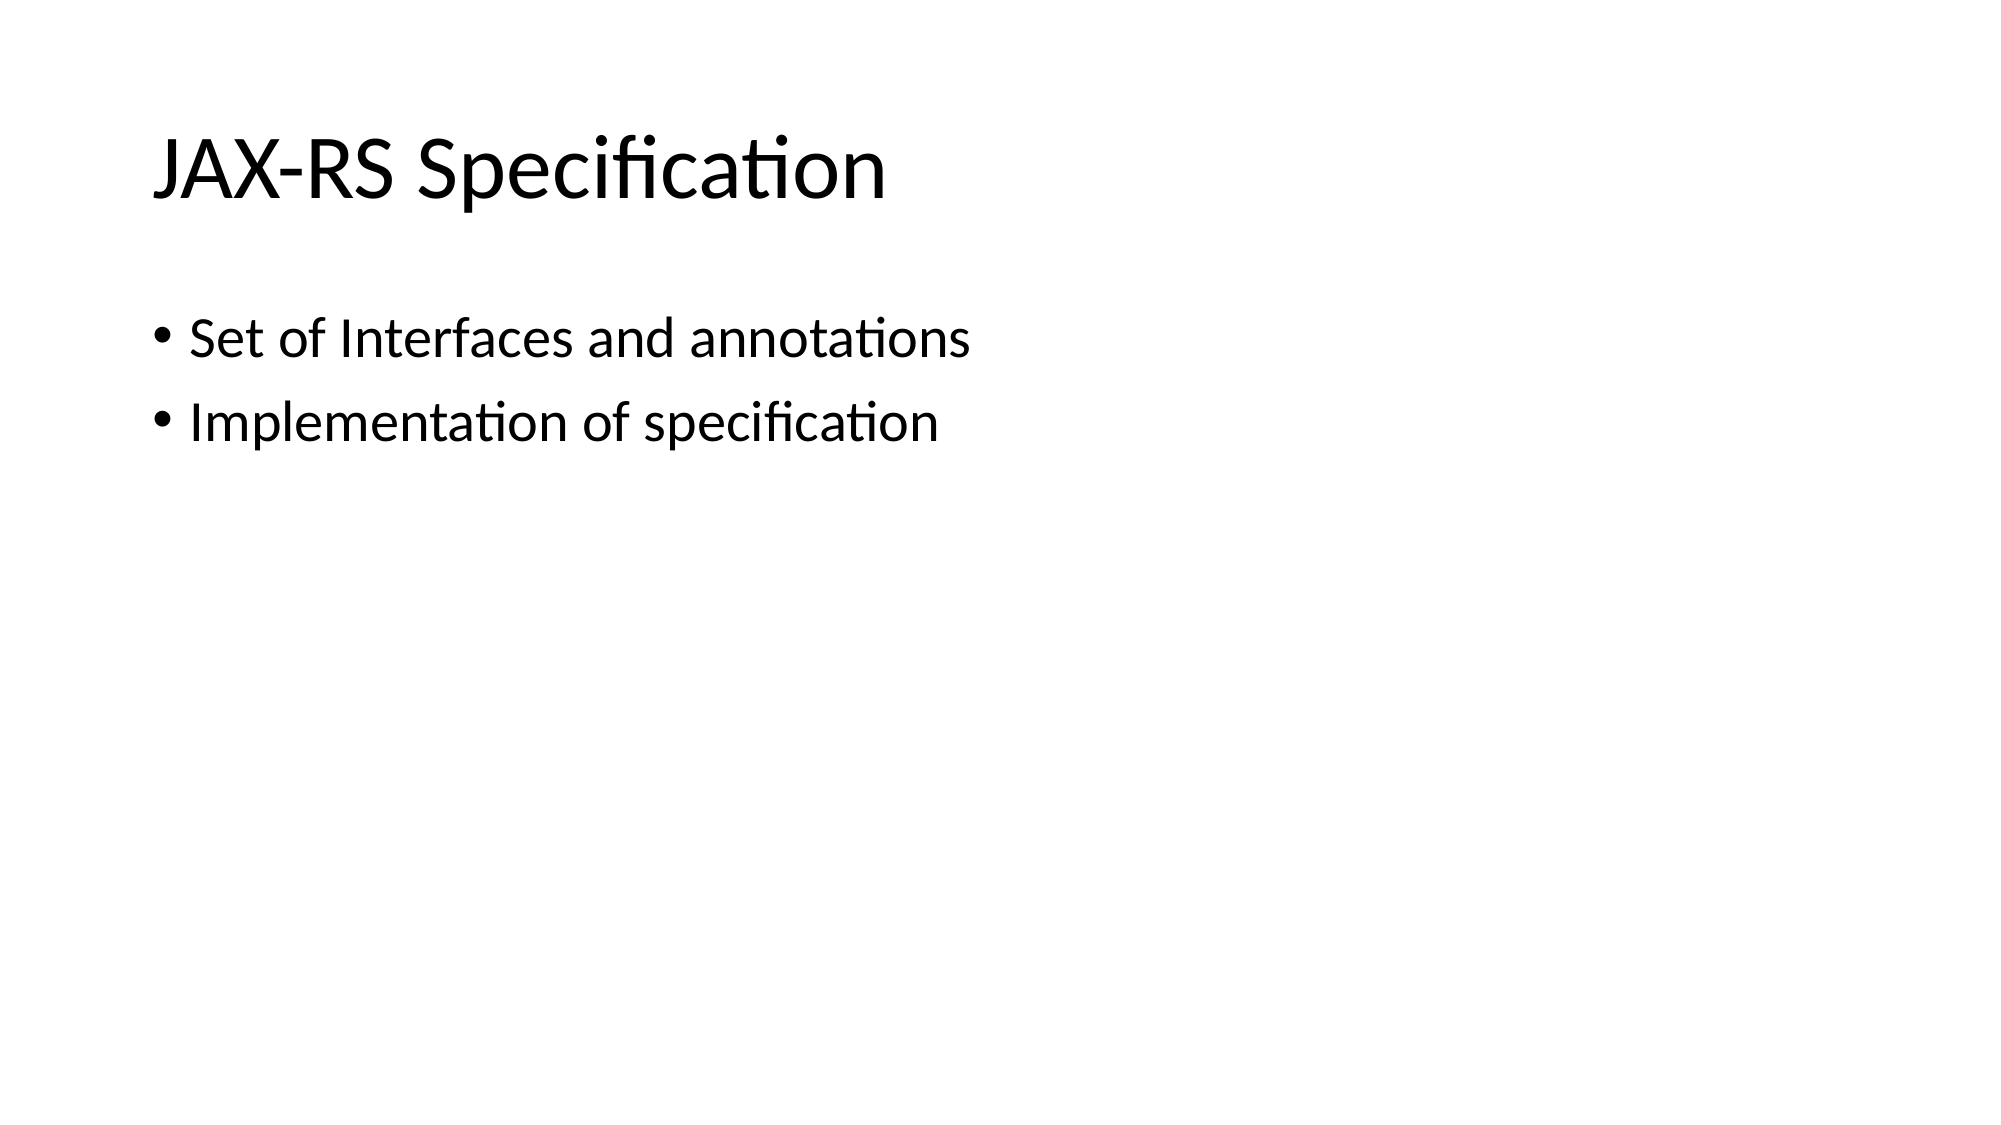

# JAX-RS Specification
Set of Interfaces and annotations
Implementation of specification